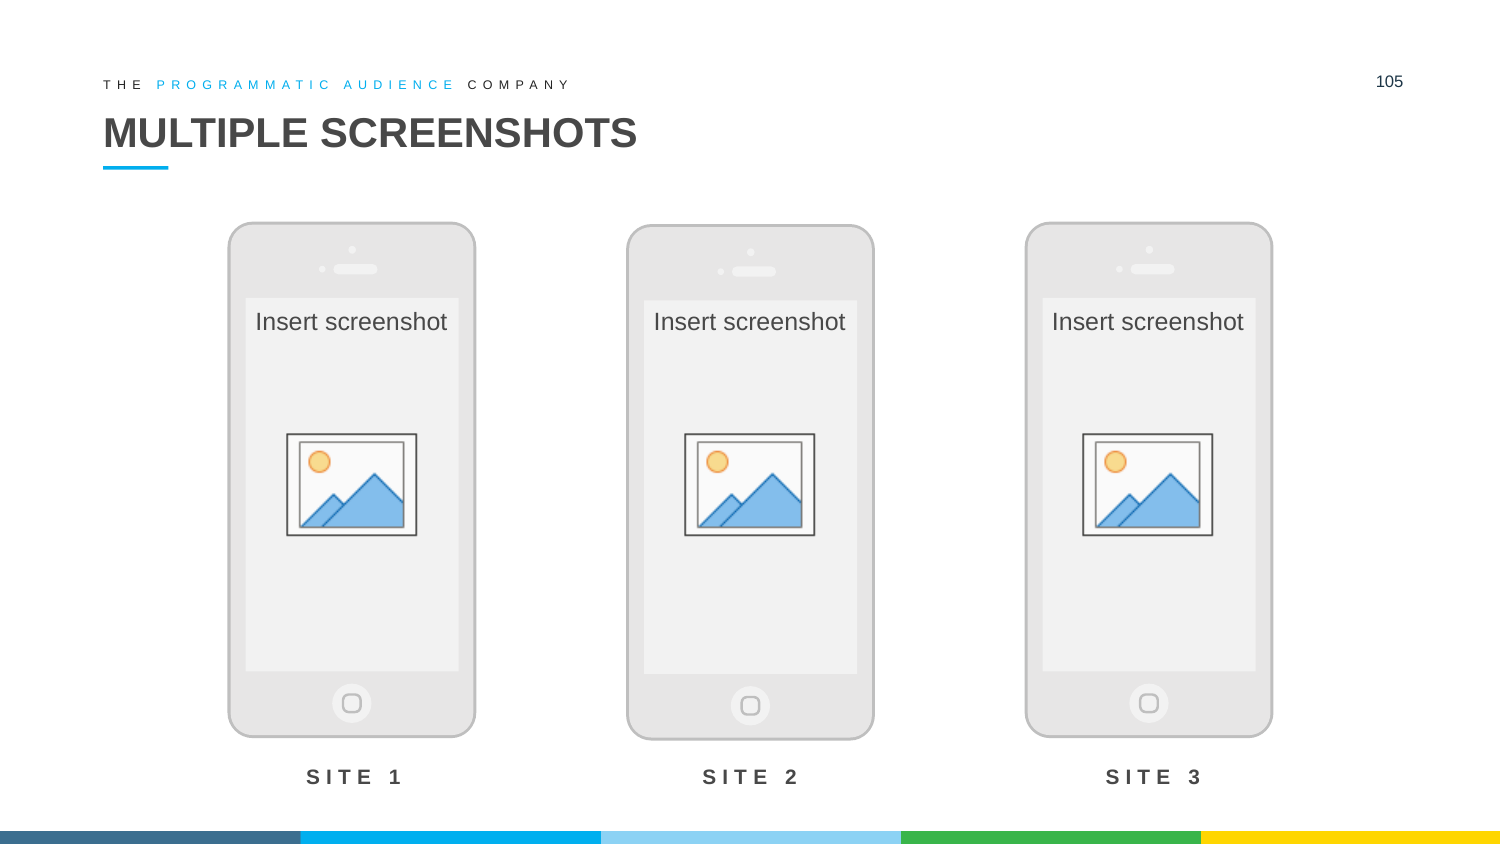

105
THE PROGRAMMATIC AUDIENCE COMPANY
# MULTIPLE SCREENSHOTS

SITE 1
SITE 2
SITE 3